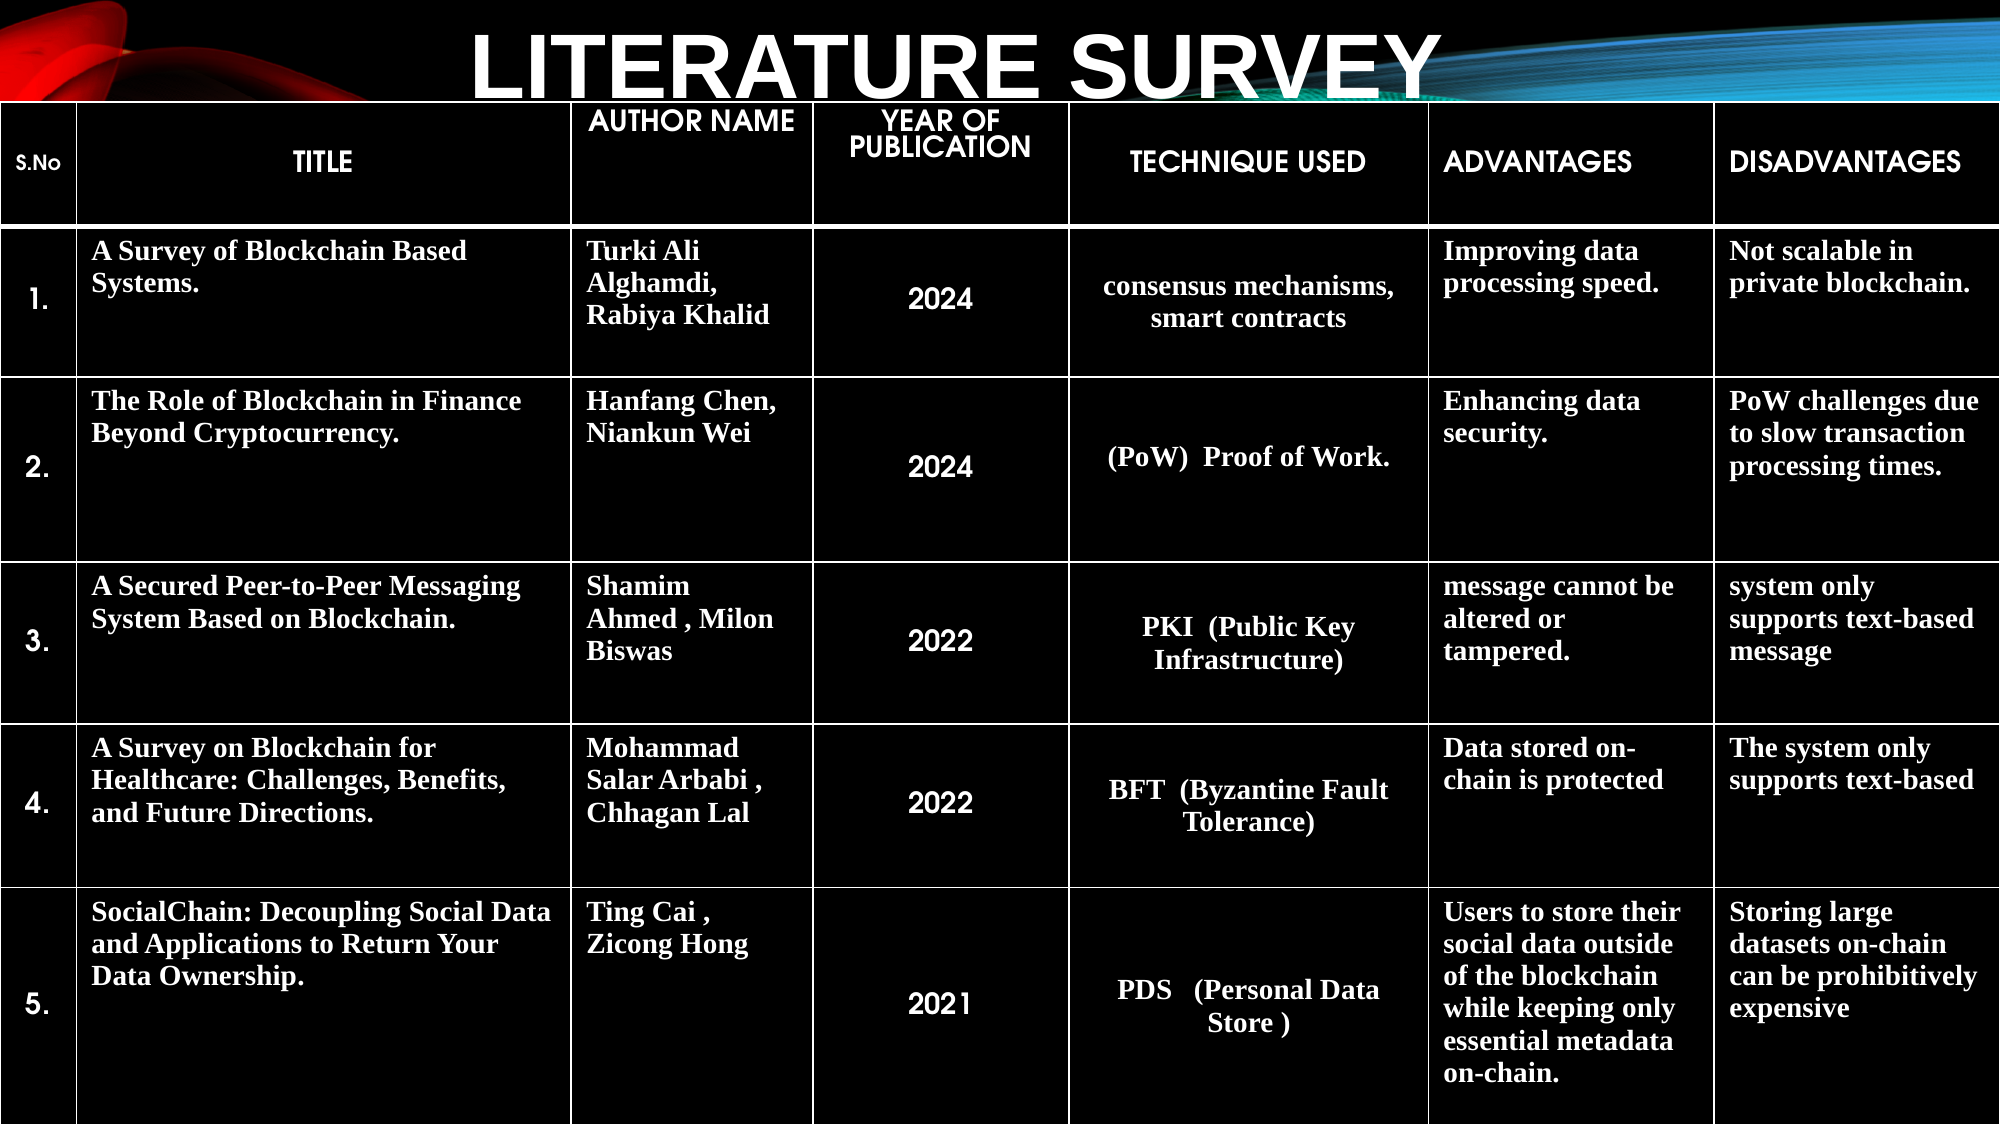

LITERATURE SURVEY
| S.No | TITLE | AUTHOR NAME | YEAR OF PUBLICATION | TECHNIQUE USED | ADVANTAGES | DISADVANTAGES |
| --- | --- | --- | --- | --- | --- | --- |
| 1. | A Survey of Blockchain Based Systems. | Turki Ali Alghamdi, Rabiya Khalid | 2024 | consensus mechanisms, smart contracts | Improving data processing speed. | Not scalable in private blockchain. |
| 2. | The Role of Blockchain in Finance Beyond Cryptocurrency. | Hanfang Chen, Niankun Wei | 2024 | (PoW) Proof of Work. | Enhancing data security. | PoW challenges due to slow transaction processing times. |
| 3. | A Secured Peer-to-Peer Messaging System Based on Blockchain. | Shamim Ahmed , Milon Biswas | 2022 | PKI (Public Key Infrastructure) | message cannot be altered or tampered. | system only supports text-based message |
| 4. | A Survey on Blockchain for Healthcare: Challenges, Benefits, and Future Directions. | Mohammad Salar Arbabi , Chhagan Lal | 2022 | BFT (Byzantine Fault Tolerance) | Data stored on-chain is protected | The system only supports text-based |
| 5. | SocialChain: Decoupling Social Data and Applications to Return Your Data Ownership. | Ting Cai , Zicong Hong | 2021 | PDS (Personal Data Store ) | Users to store their social data outside of the blockchain while keeping only essential metadata on-chain. | Storing large datasets on-chain can be prohibitively expensive |